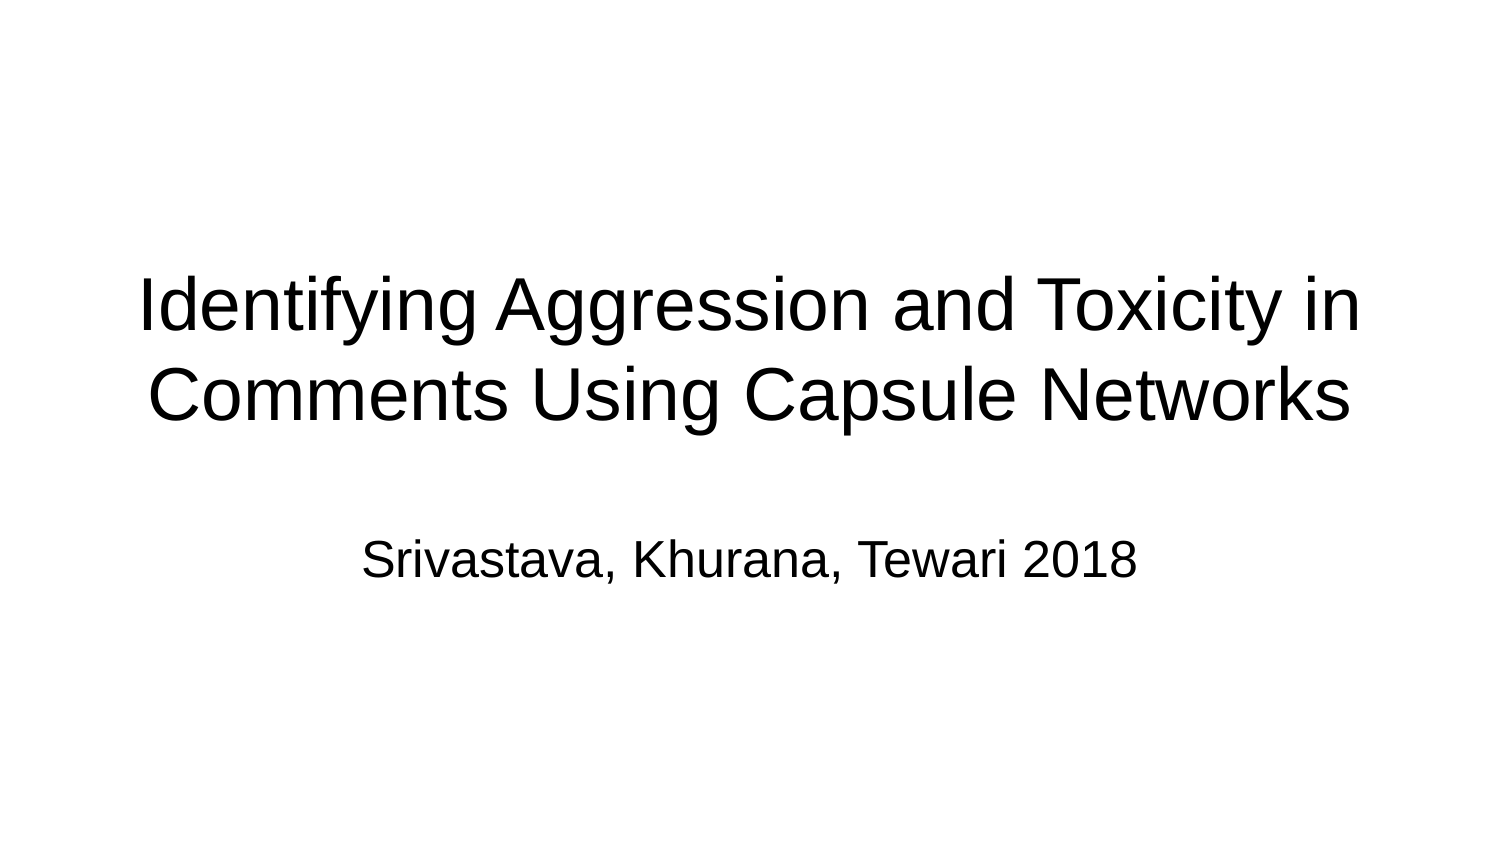

# Identifying Aggression and Toxicity in Comments Using Capsule Networks

Srivastava, Khurana, Tewari 2018